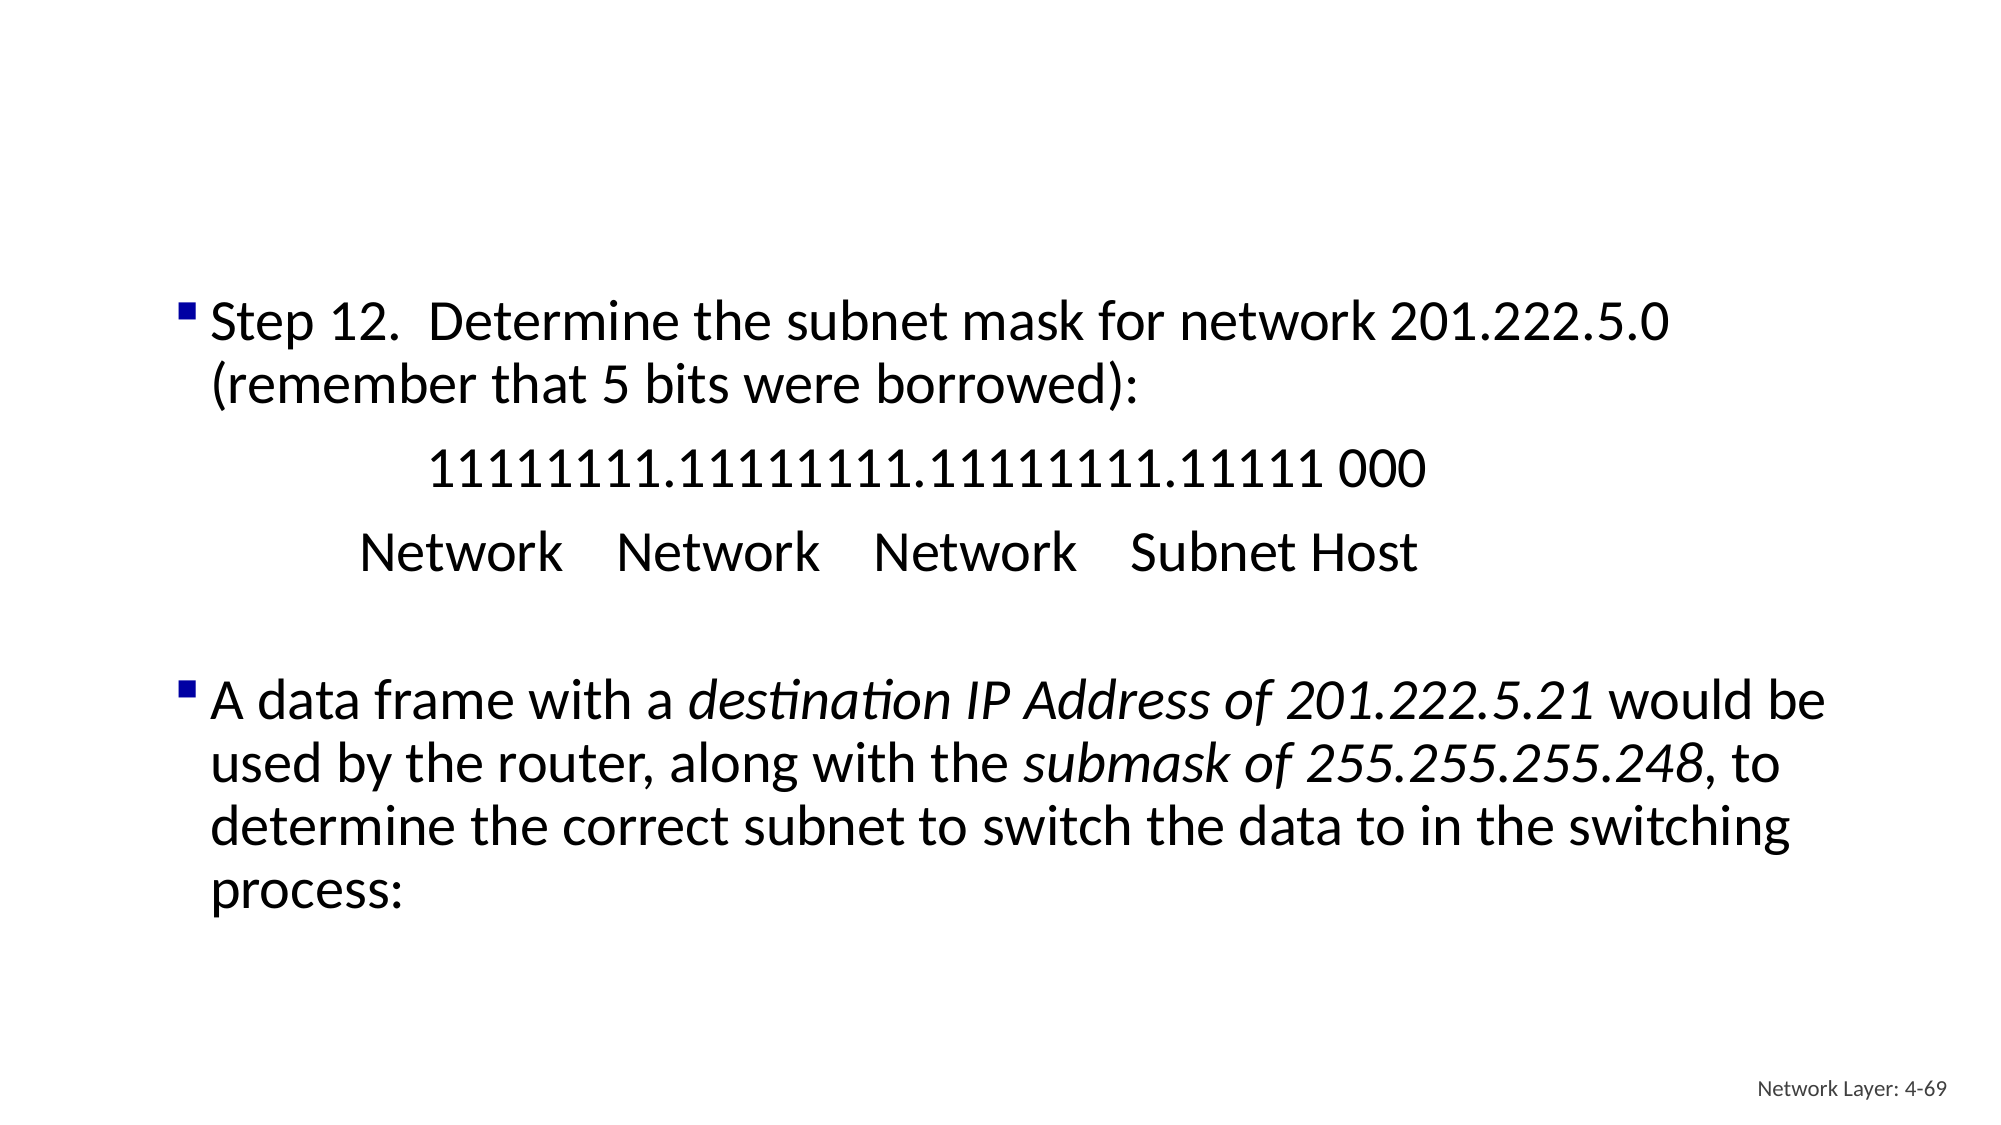

#
Step 12.  Determine the subnet mask for network 201.222.5.0 (remember that 5 bits were borrowed):
		     11111111.11111111.11111111.11111 000
              Network    Network    Network    Subnet Host

A data frame with a destination IP Address of 201.222.5.21 would be used by the router, along with the submask of 255.255.255.248, to determine the correct subnet to switch the data to in the switching process:
Network Layer: 4-69